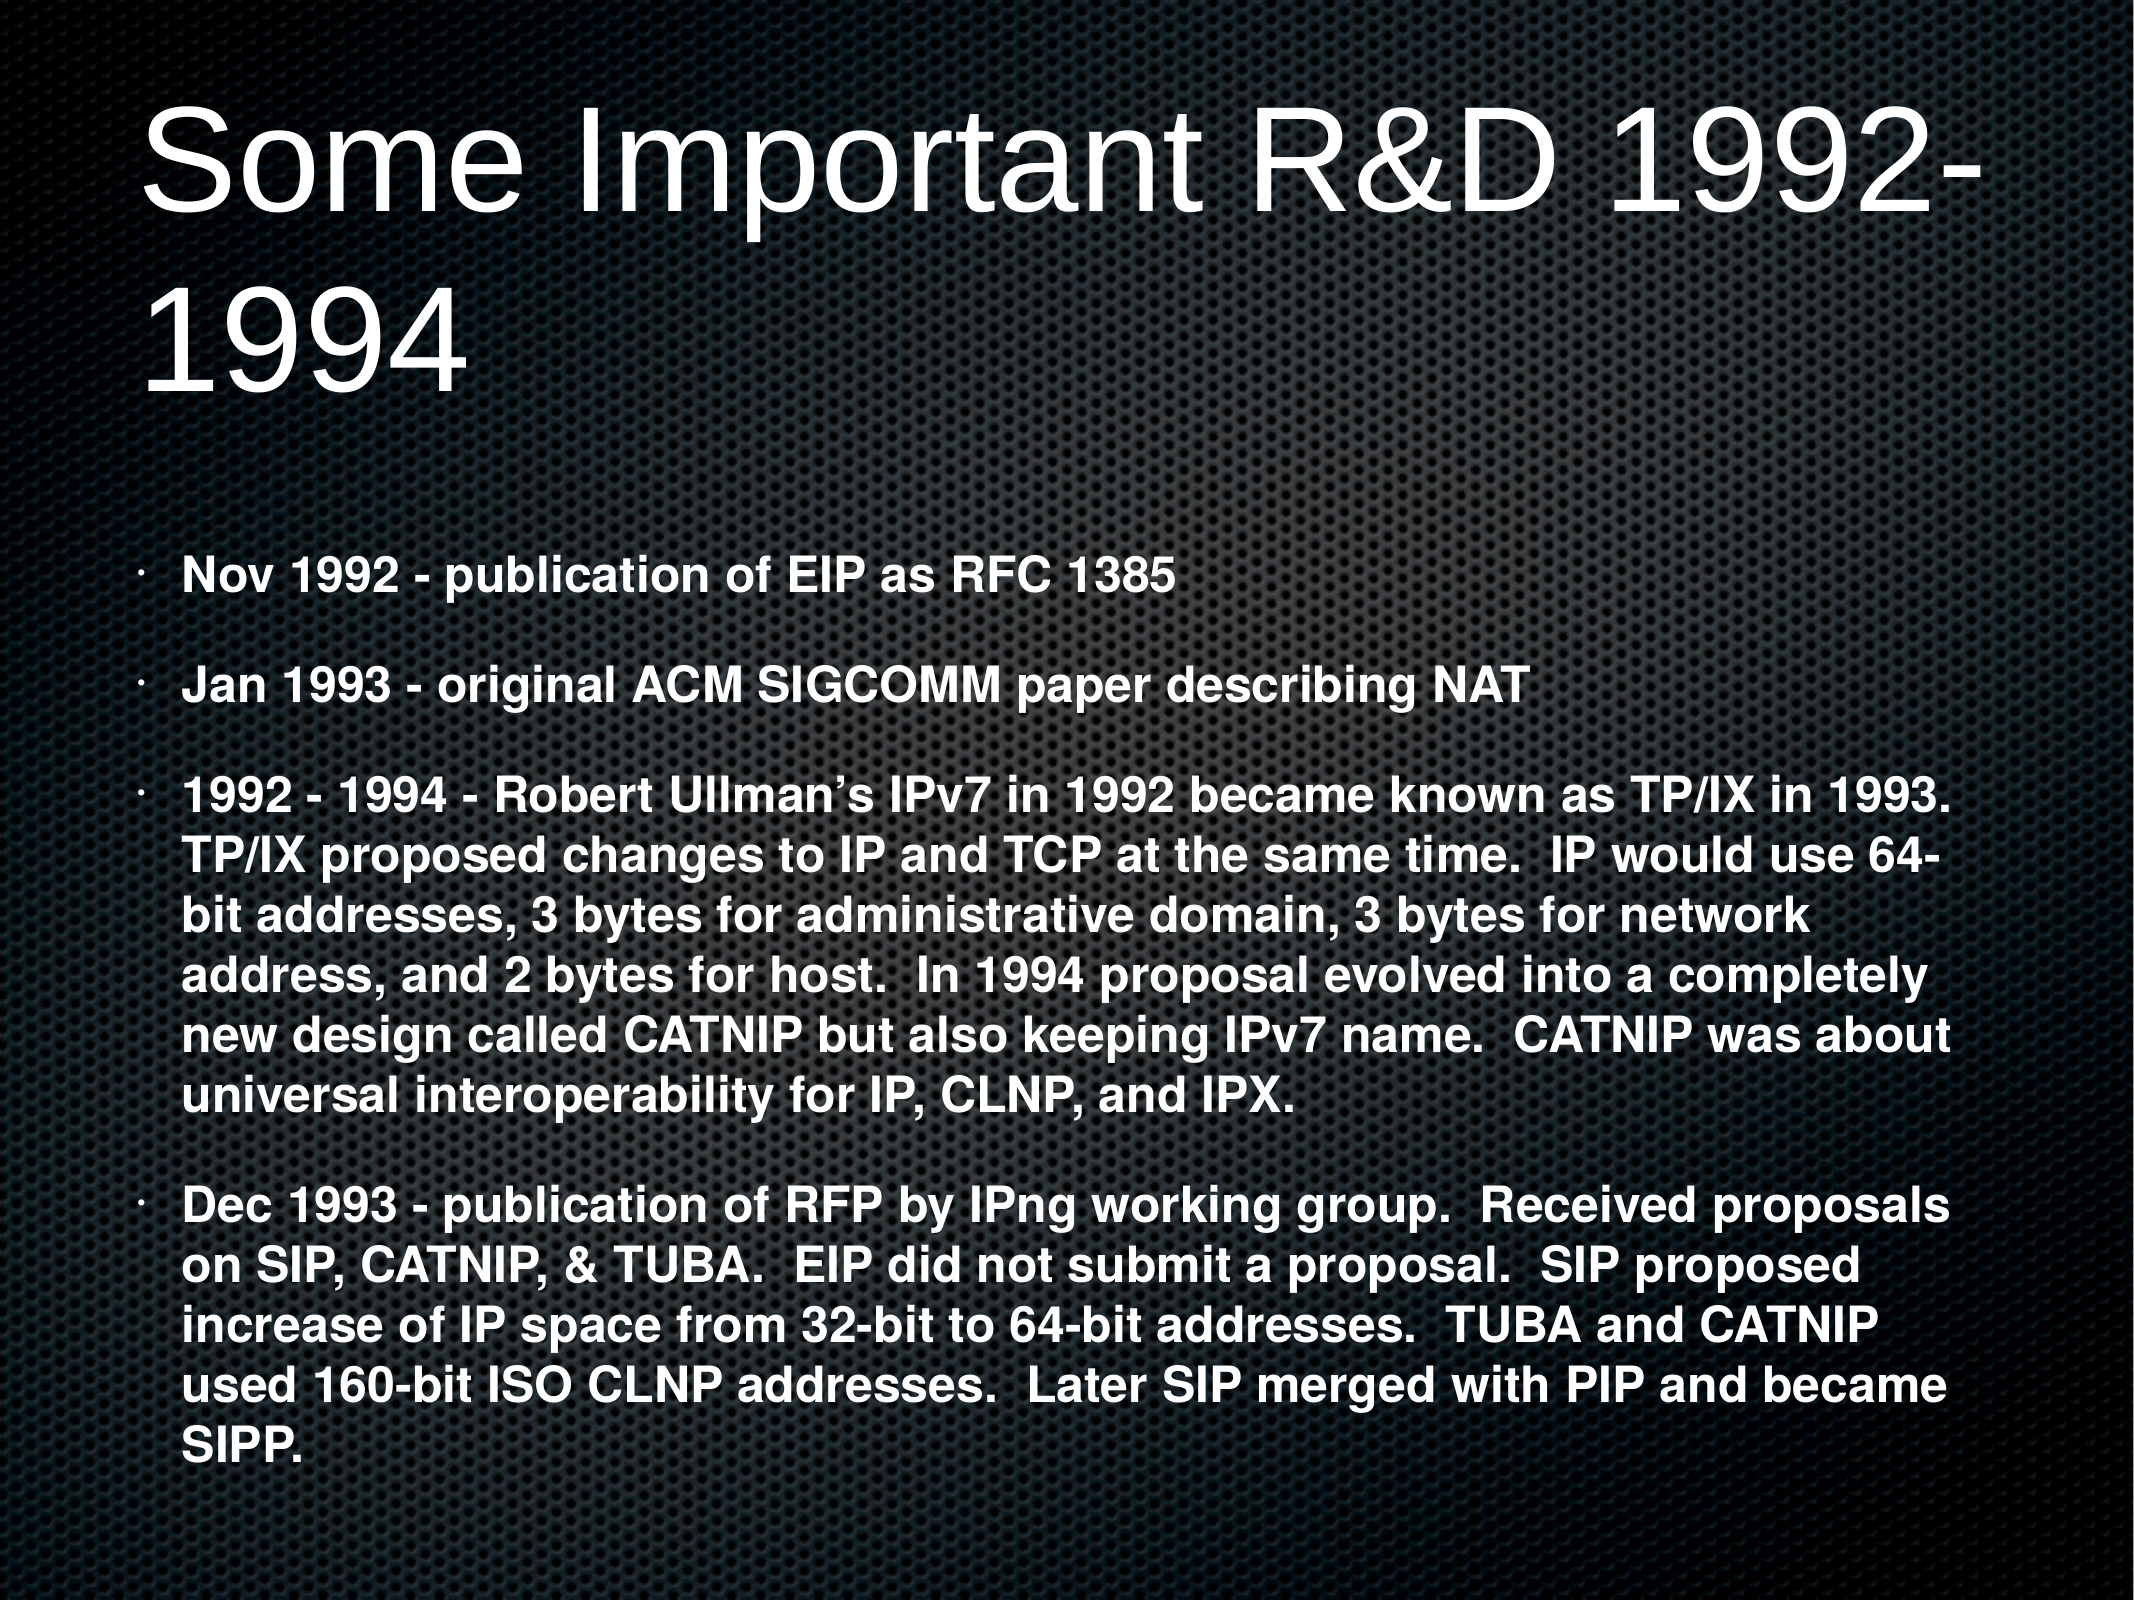

# Some Important R&D 1992-1994
Nov 1992 - publication of EIP as RFC 1385
Jan 1993 - original ACM SIGCOMM paper describing NAT
1992 - 1994 - Robert Ullman’s IPv7 in 1992 became known as TP/IX in 1993.  TP/IX proposed changes to IP and TCP at the same time.  IP would use 64-bit addresses, 3 bytes for administrative domain, 3 bytes for network address, and 2 bytes for host.  In 1994 proposal evolved into a completely new design called CATNIP but also keeping IPv7 name.  CATNIP was about universal interoperability for IP, CLNP, and IPX.
Dec 1993 - publication of RFP by IPng working group.  Received proposals on SIP, CATNIP, & TUBA.  EIP did not submit a proposal.  SIP proposed increase of IP space from 32-bit to 64-bit addresses.  TUBA and CATNIP used 160-bit ISO CLNP addresses.  Later SIP merged with PIP and became SIPP.